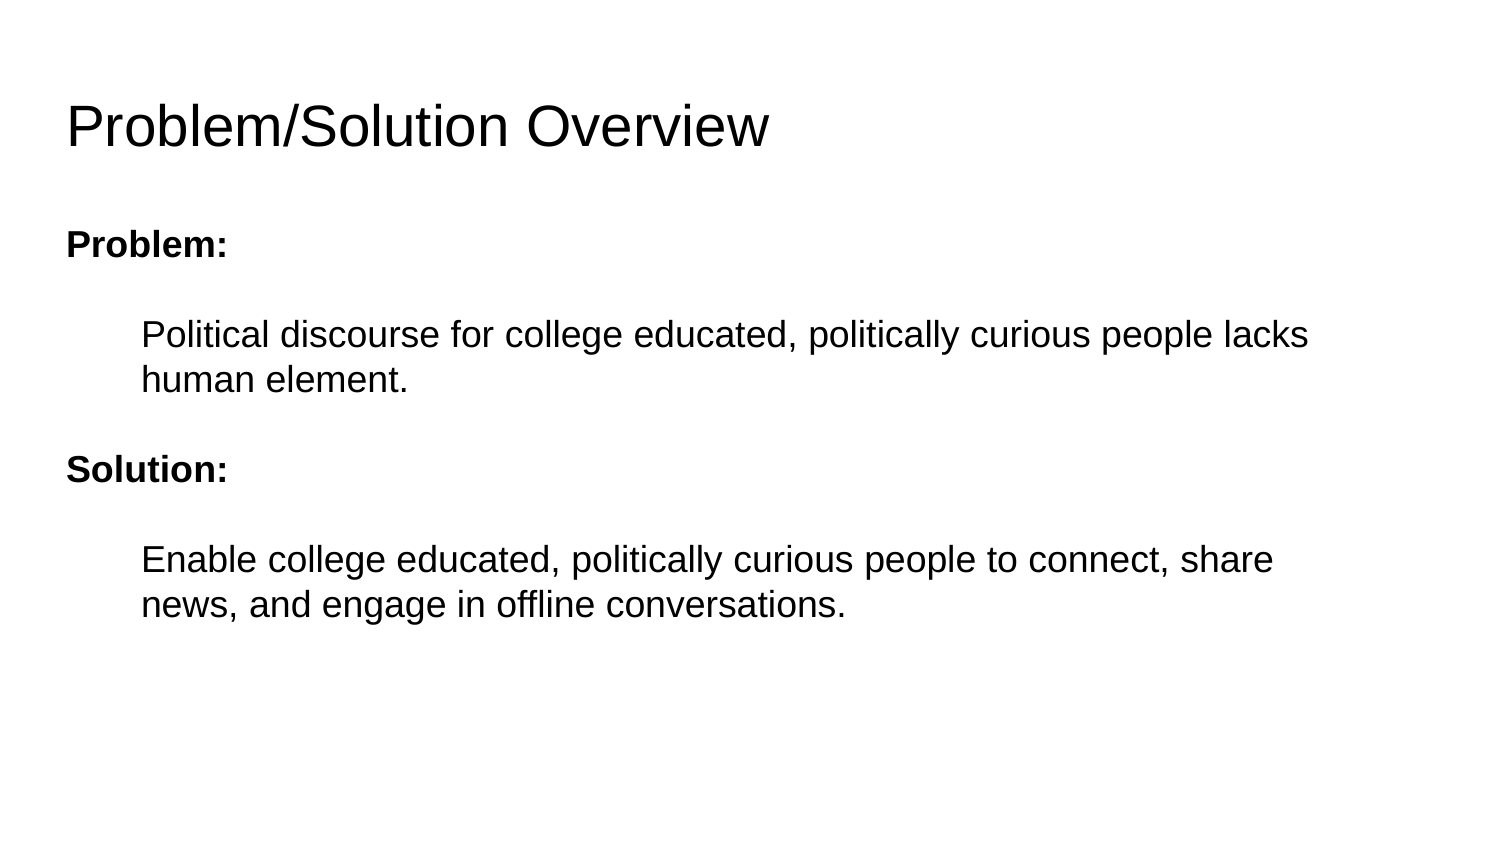

# Problem/Solution Overview
Problem:

Political discourse for college educated, politically curious people lacks human element.
Solution:
Enable college educated, politically curious people to connect, share news, and engage in offline conversations.